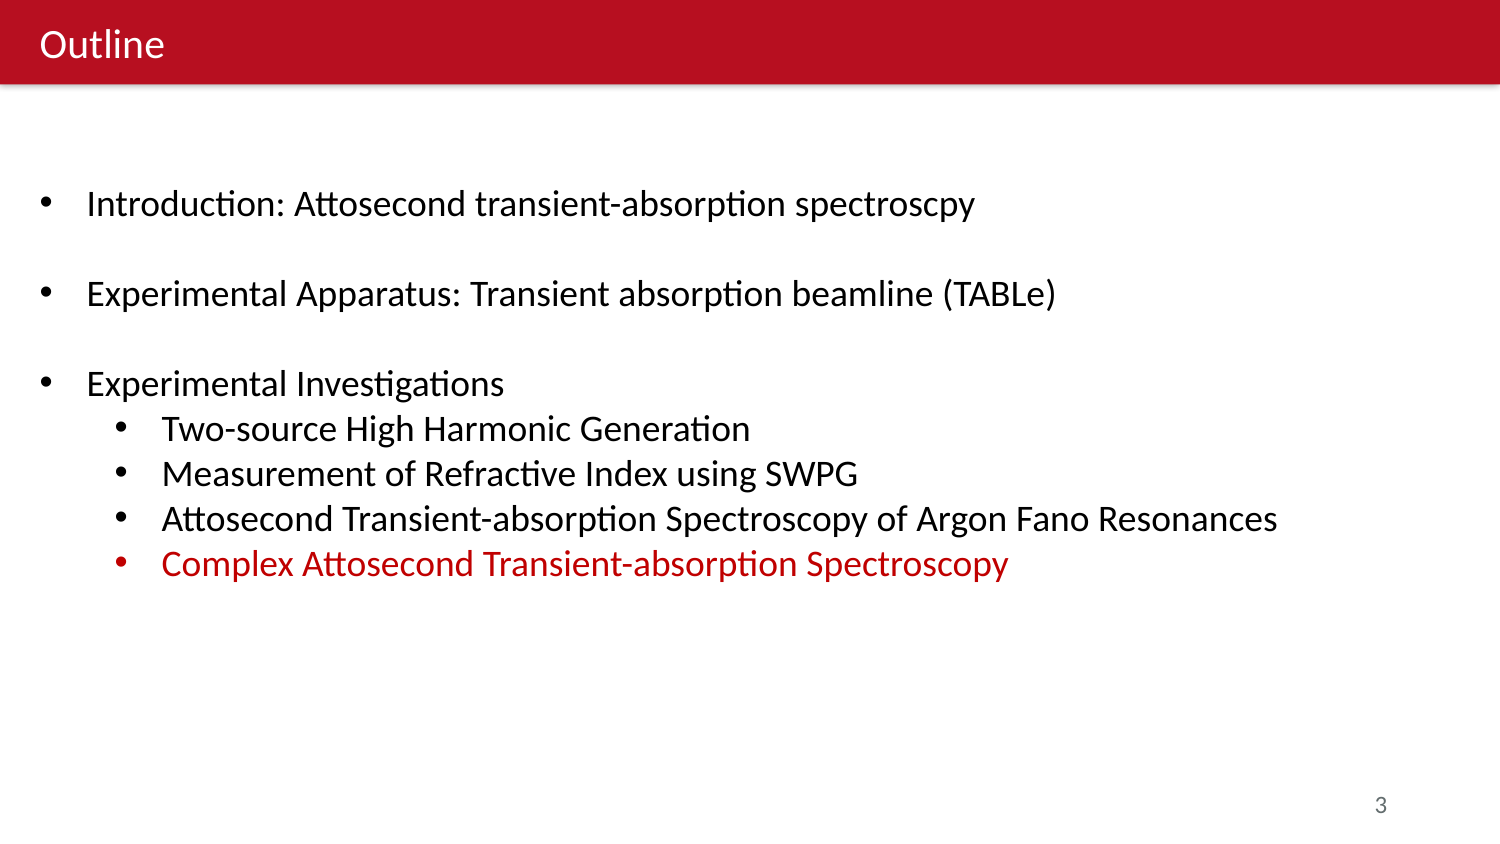

Outline
Introduction: Attosecond transient-absorption spectroscpy

Experimental Apparatus: Transient absorption beamline (TABLe)

Experimental Investigations
Two-source High Harmonic Generation
Measurement of Refractive Index using SWPG
Attosecond Transient-absorption Spectroscopy of Argon Fano Resonances
Complex Attosecond Transient-absorption Spectroscopy